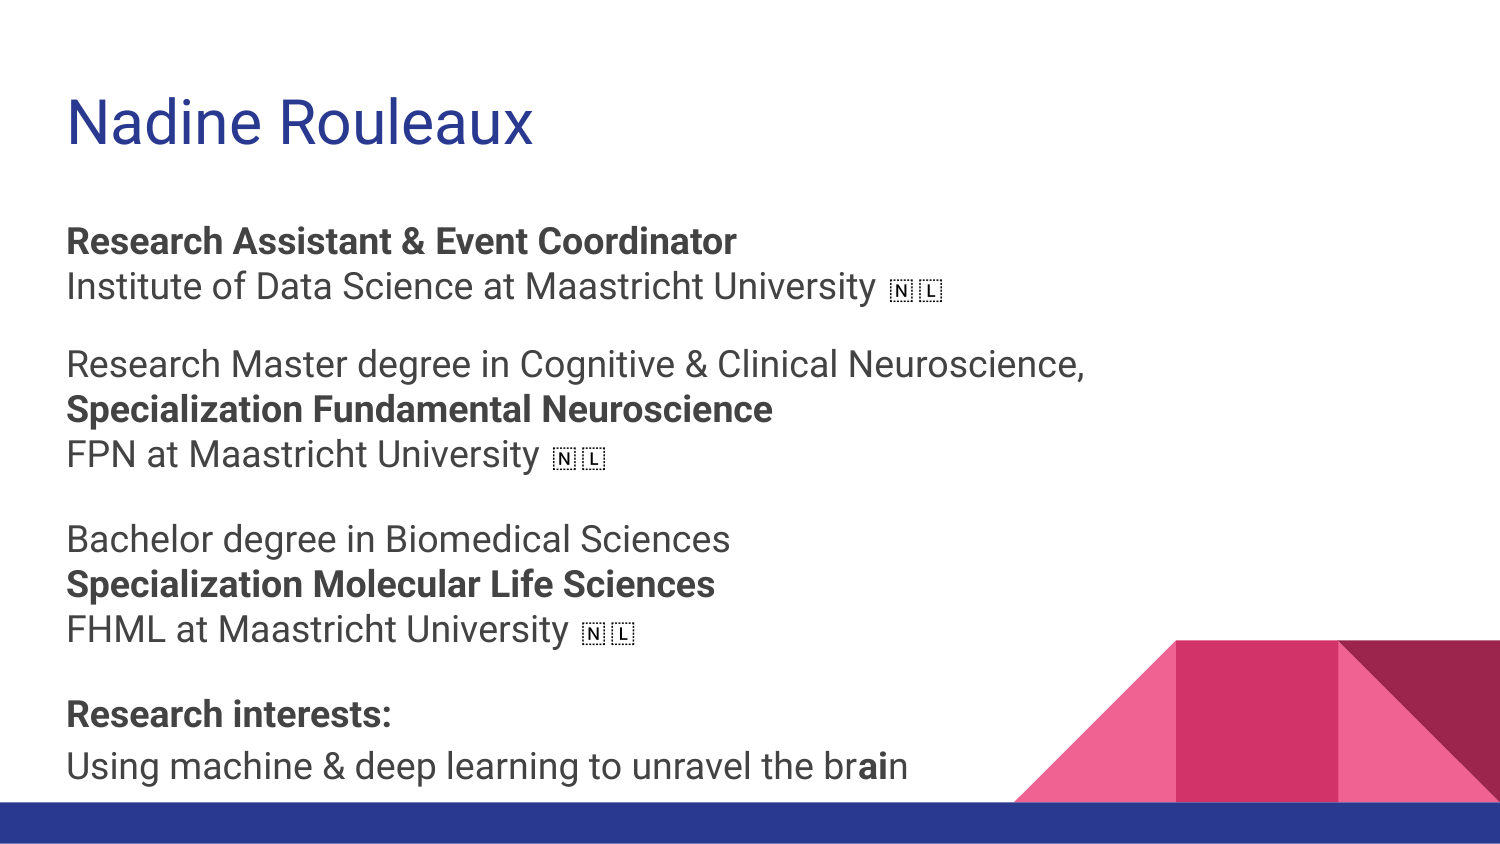

# Nadine Rouleaux
Research Assistant & Event Coordinator
Institute of Data Science at Maastricht University 🇳🇱
Research Master degree in Cognitive & Clinical Neuroscience,
Specialization Fundamental Neuroscience
FPN at Maastricht University 🇳🇱
Bachelor degree in Biomedical Sciences
Specialization Molecular Life Sciences
FHML at Maastricht University 🇳🇱
Research interests:
Using machine & deep learning to unravel the brain